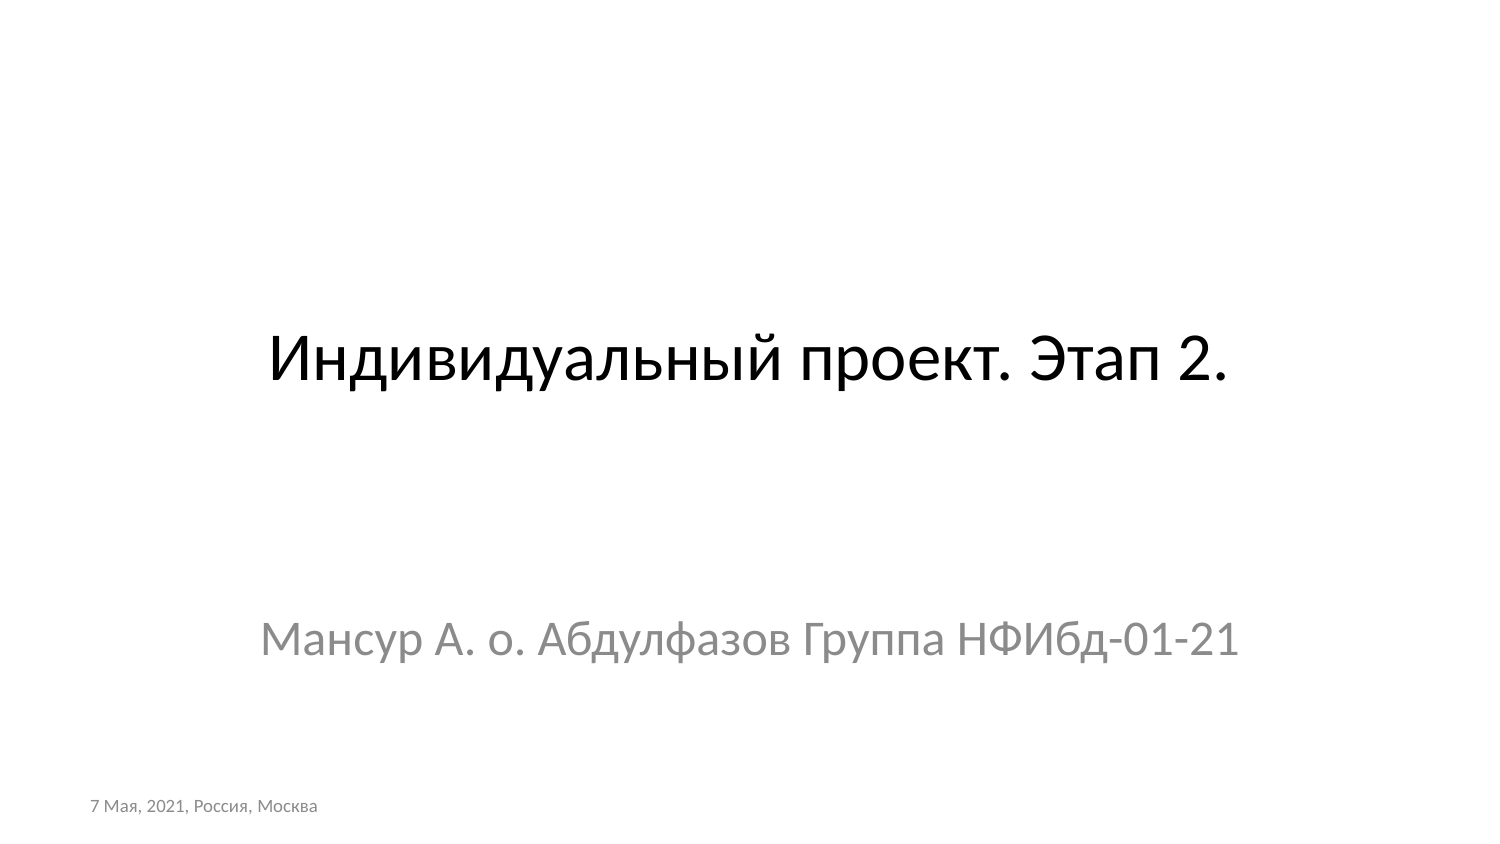

# Индивидуальный проект. Этап 2.
Мансур А. о. Абдулфазов Группа НФИбд-01-21
7 Мая, 2021, Россия, Москва